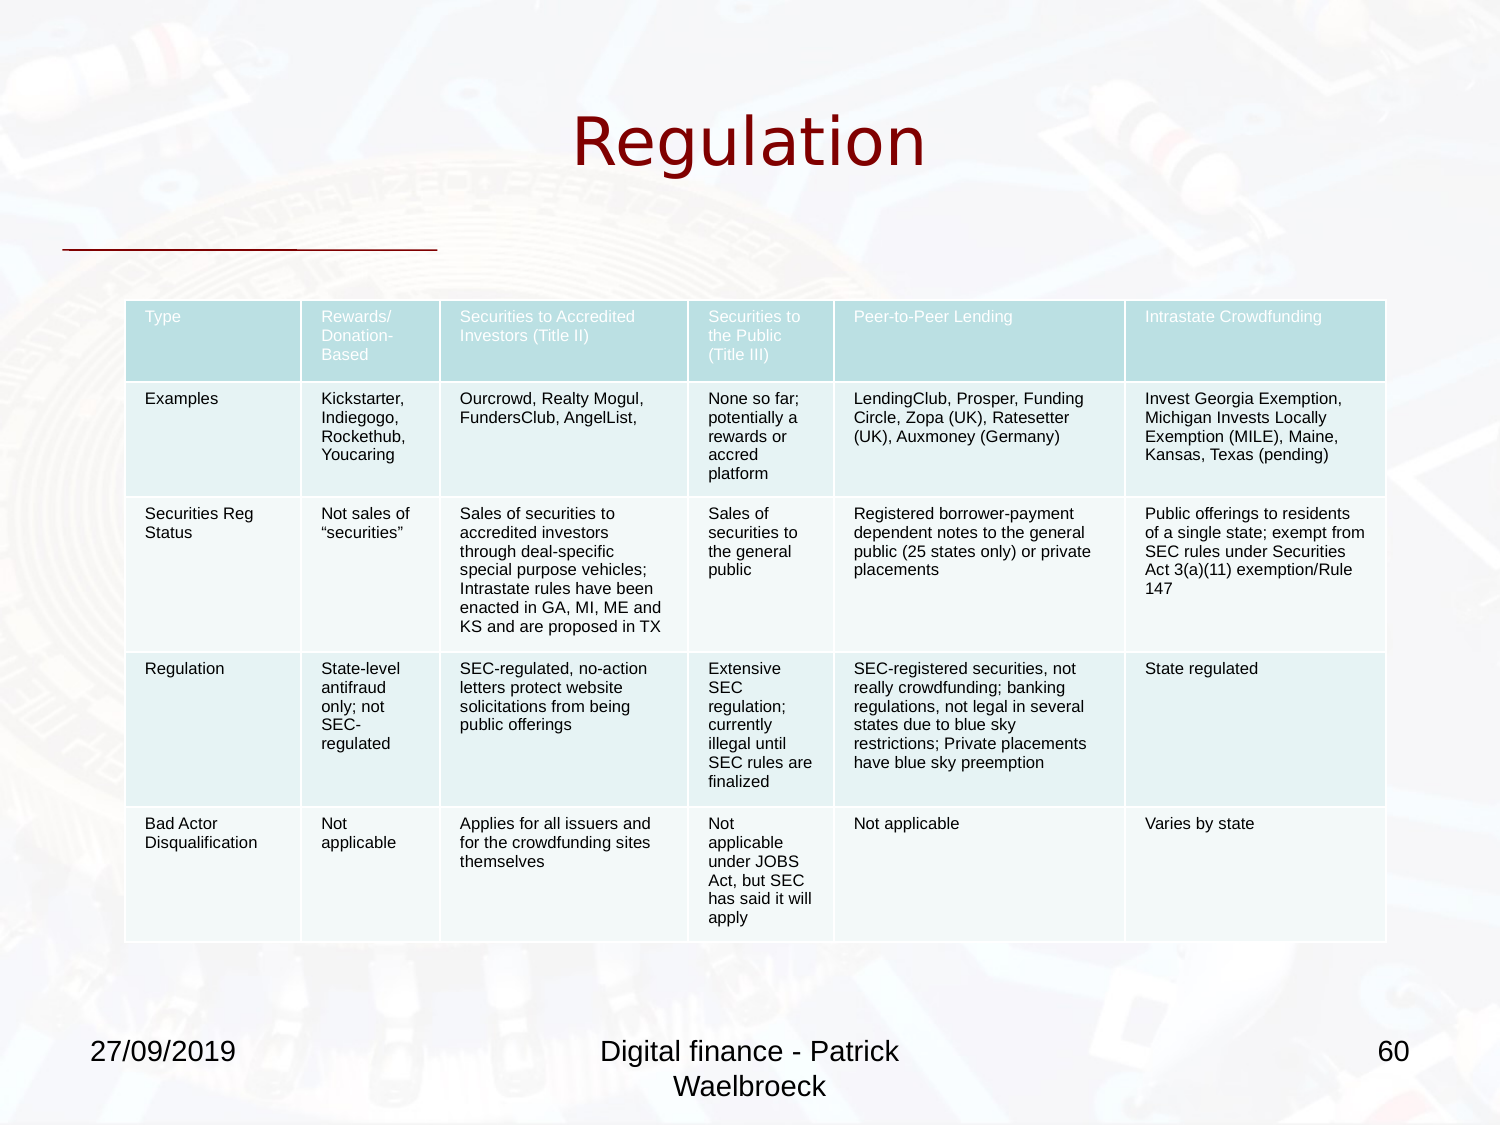

# Regulation

| Type | Rewards/ Donation-Based | Securities to Accredited Investors (Title II) | Securities to the Public (Title III) | Peer-to-Peer Lending | Intrastate Crowdfunding |
| --- | --- | --- | --- | --- | --- |
| Examples | Kickstarter, Indiegogo, Rockethub, Youcaring | Ourcrowd, Realty Mogul, FundersClub, AngelList, | None so far; potentially a rewards or accred platform | LendingClub, Prosper, Funding Circle, Zopa (UK), Ratesetter (UK), Auxmoney (Germany) | Invest Georgia Exemption, Michigan Invests Locally Exemption (MILE), Maine, Kansas, Texas (pending) |
| Securities Reg Status | Not sales of “securities” | Sales of securities to accredited investors through deal-specific special purpose vehicles; Intrastate rules have been enacted in GA, MI, ME and KS and are proposed in TX | Sales of securities to the general public | Registered borrower-payment dependent notes to the general public (25 states only) or private placements | Public offerings to residents of a single state; exempt from SEC rules under Securities Act 3(a)(11) exemption/Rule 147 |
| Regulation | State-level antifraud only; not SEC-regulated | SEC-regulated, no-action letters protect website solicitations from being public offerings | Extensive SEC regulation; currently illegal until SEC rules are finalized | SEC-registered securities, not really crowdfunding; banking regulations, not legal in several states due to blue sky restrictions; Private placements have blue sky preemption | State regulated |
| Bad Actor Disqualification | Not applicable | Applies for all issuers and for the crowdfunding sites themselves | Not applicable under JOBS Act, but SEC has said it will apply | Not applicable | Varies by state |
27/09/2019
Digital finance - Patrick Waelbroeck
60